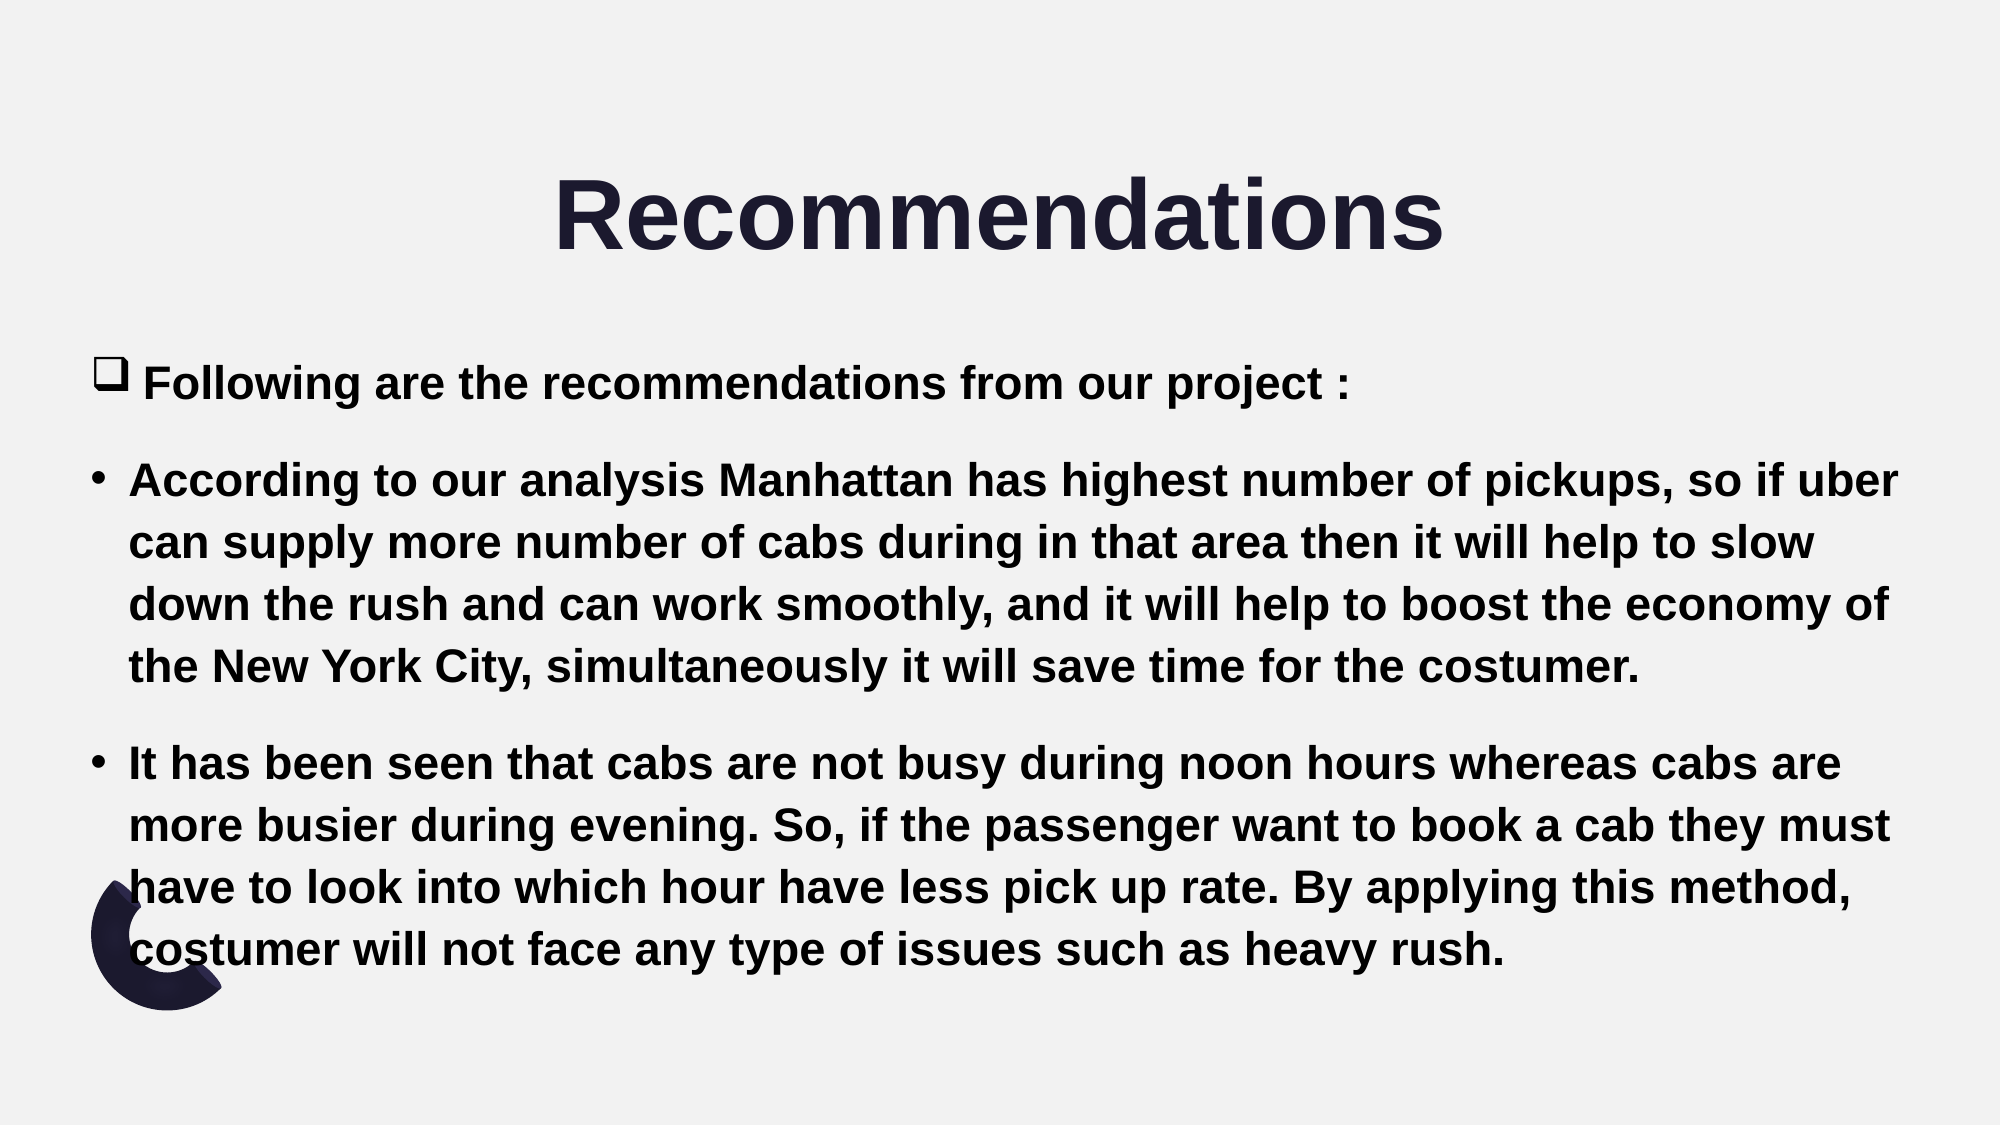

# Recommendations
 Following are the recommendations from our project :
According to our analysis Manhattan has highest number of pickups, so if uber can supply more number of cabs during in that area then it will help to slow down the rush and can work smoothly, and it will help to boost the economy of the New York City, simultaneously it will save time for the costumer.
It has been seen that cabs are not busy during noon hours whereas cabs are more busier during evening. So, if the passenger want to book a cab they must have to look into which hour have less pick up rate. By applying this method, costumer will not face any type of issues such as heavy rush.

21